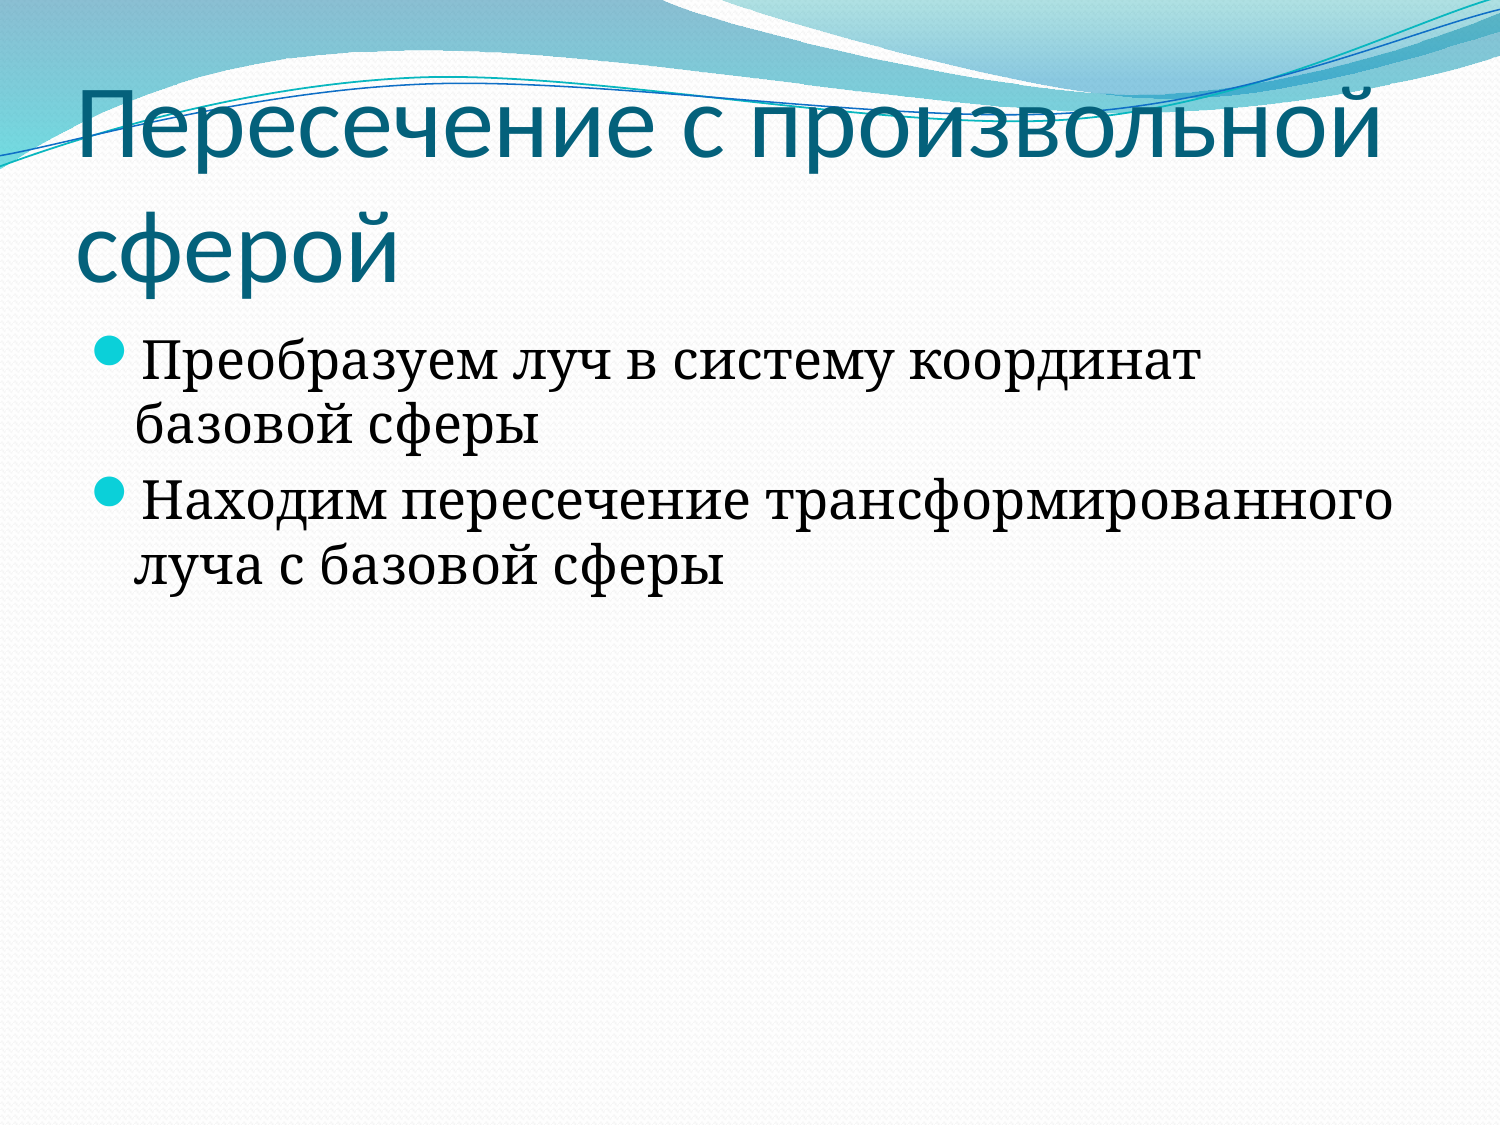

# Пересечение с произвольной сферой
Преобразуем луч в систему координат базовой сферы
Находим пересечение трансформированного луча с базовой сферы